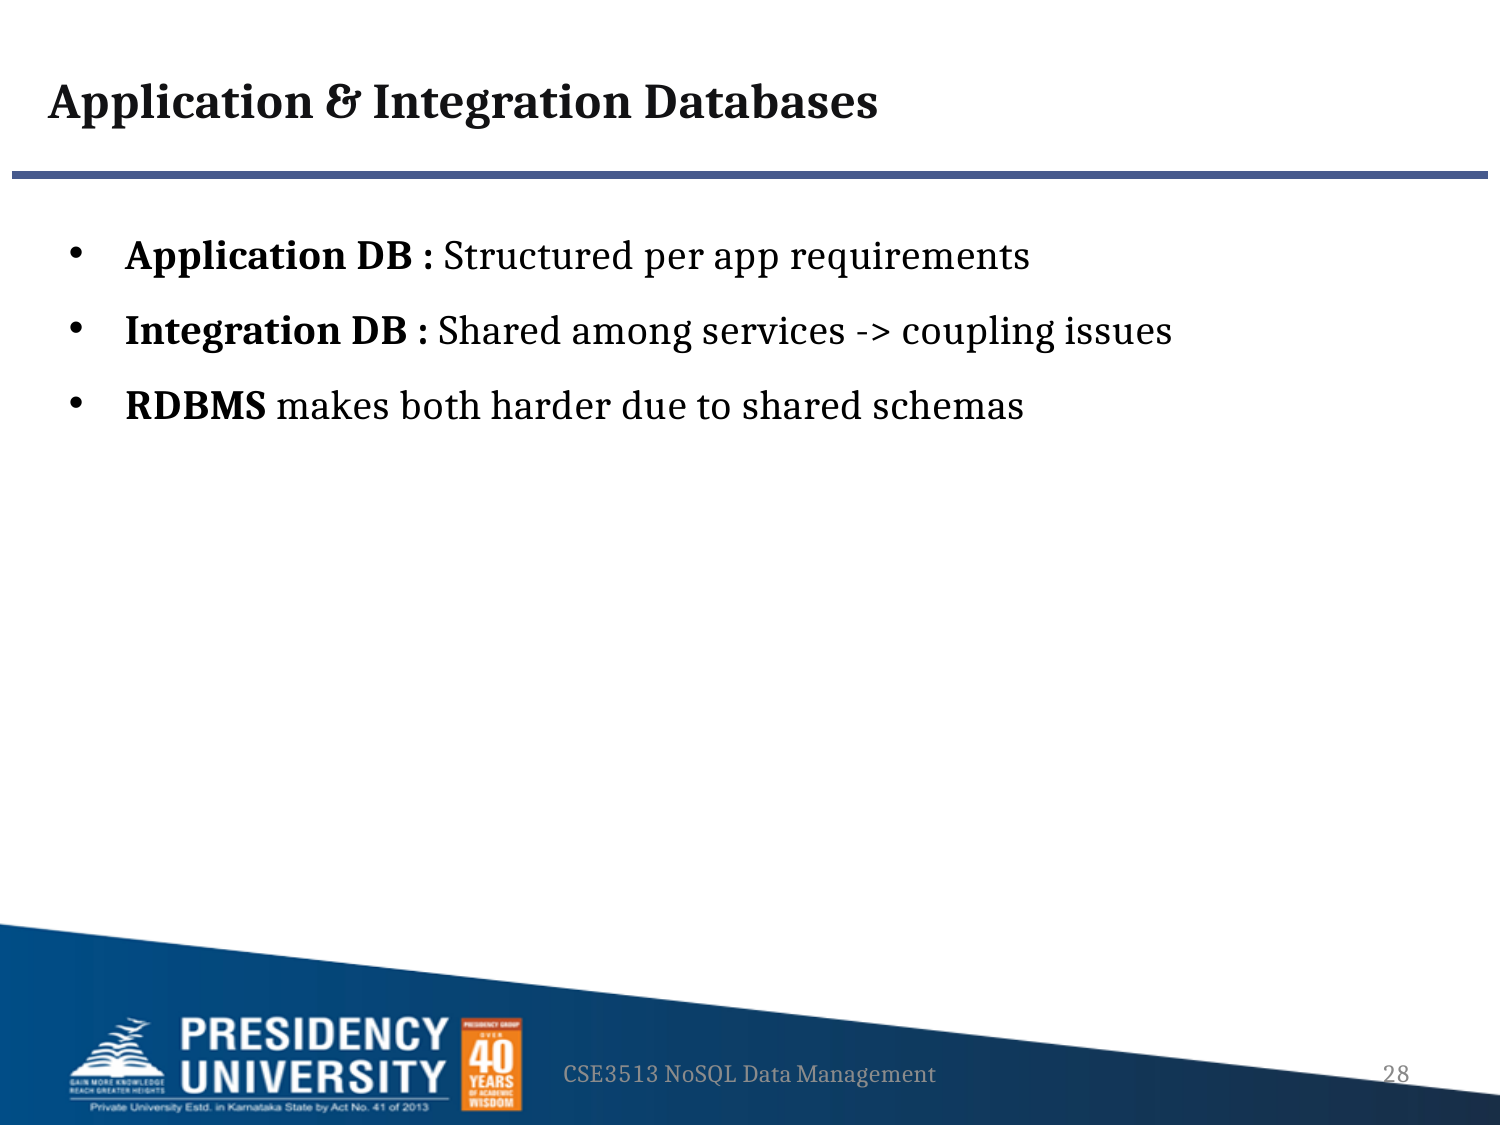

Application & Integration Databases
Application DB : Structured per app requirements
Integration DB : Shared among services -> coupling issues
RDBMS makes both harder due to shared schemas

CSE3513 NoSQL Data Management
28